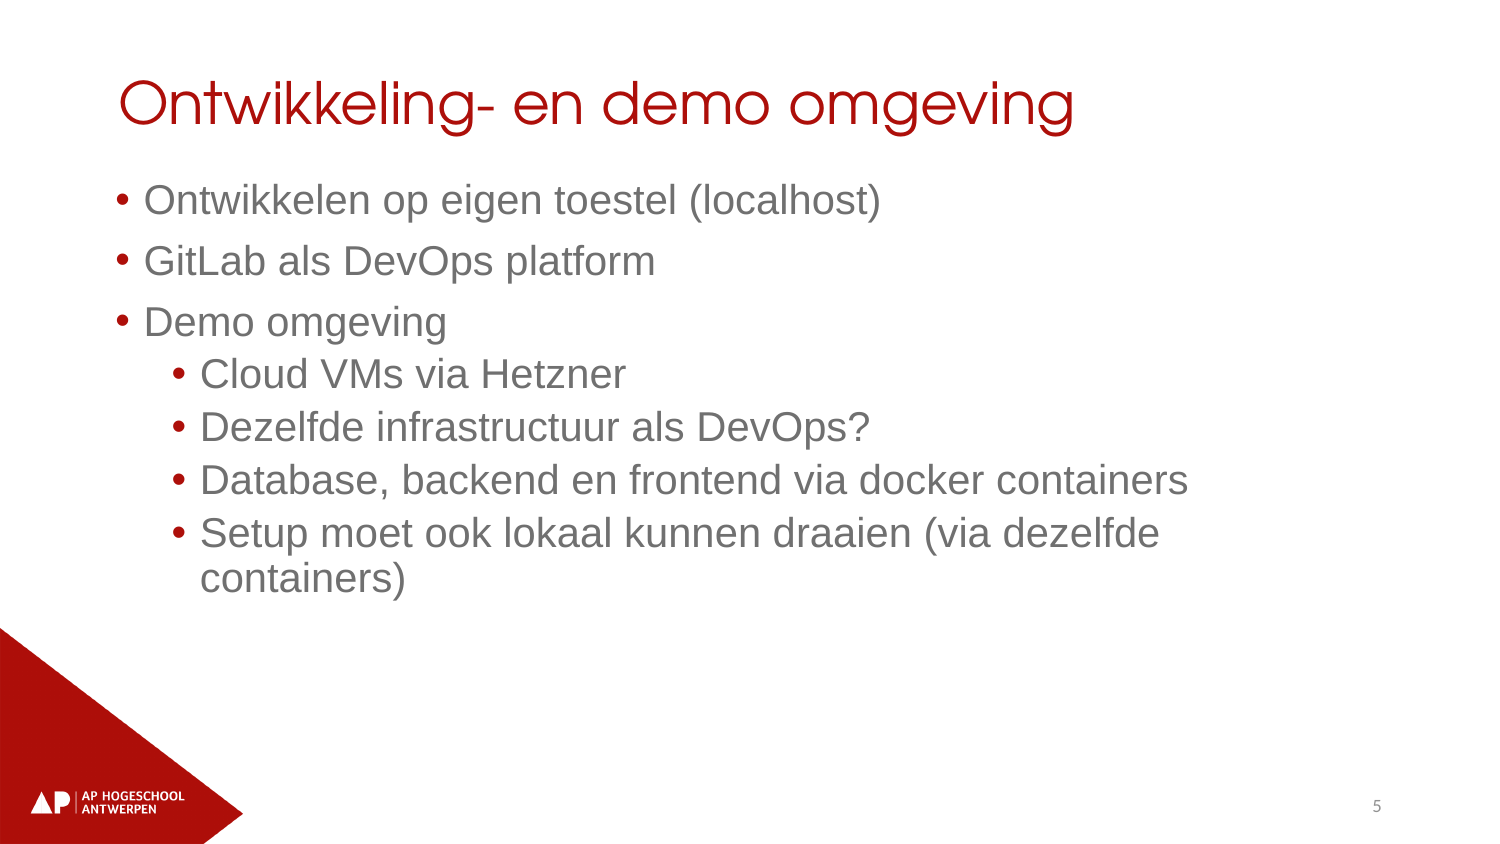

# Ontwikkeling- en demo omgeving
Ontwikkelen op eigen toestel (localhost)
GitLab als DevOps platform
Demo omgeving
Cloud VMs via Hetzner
Dezelfde infrastructuur als DevOps?
Database, backend en frontend via docker containers
Setup moet ook lokaal kunnen draaien (via dezelfde containers)

5